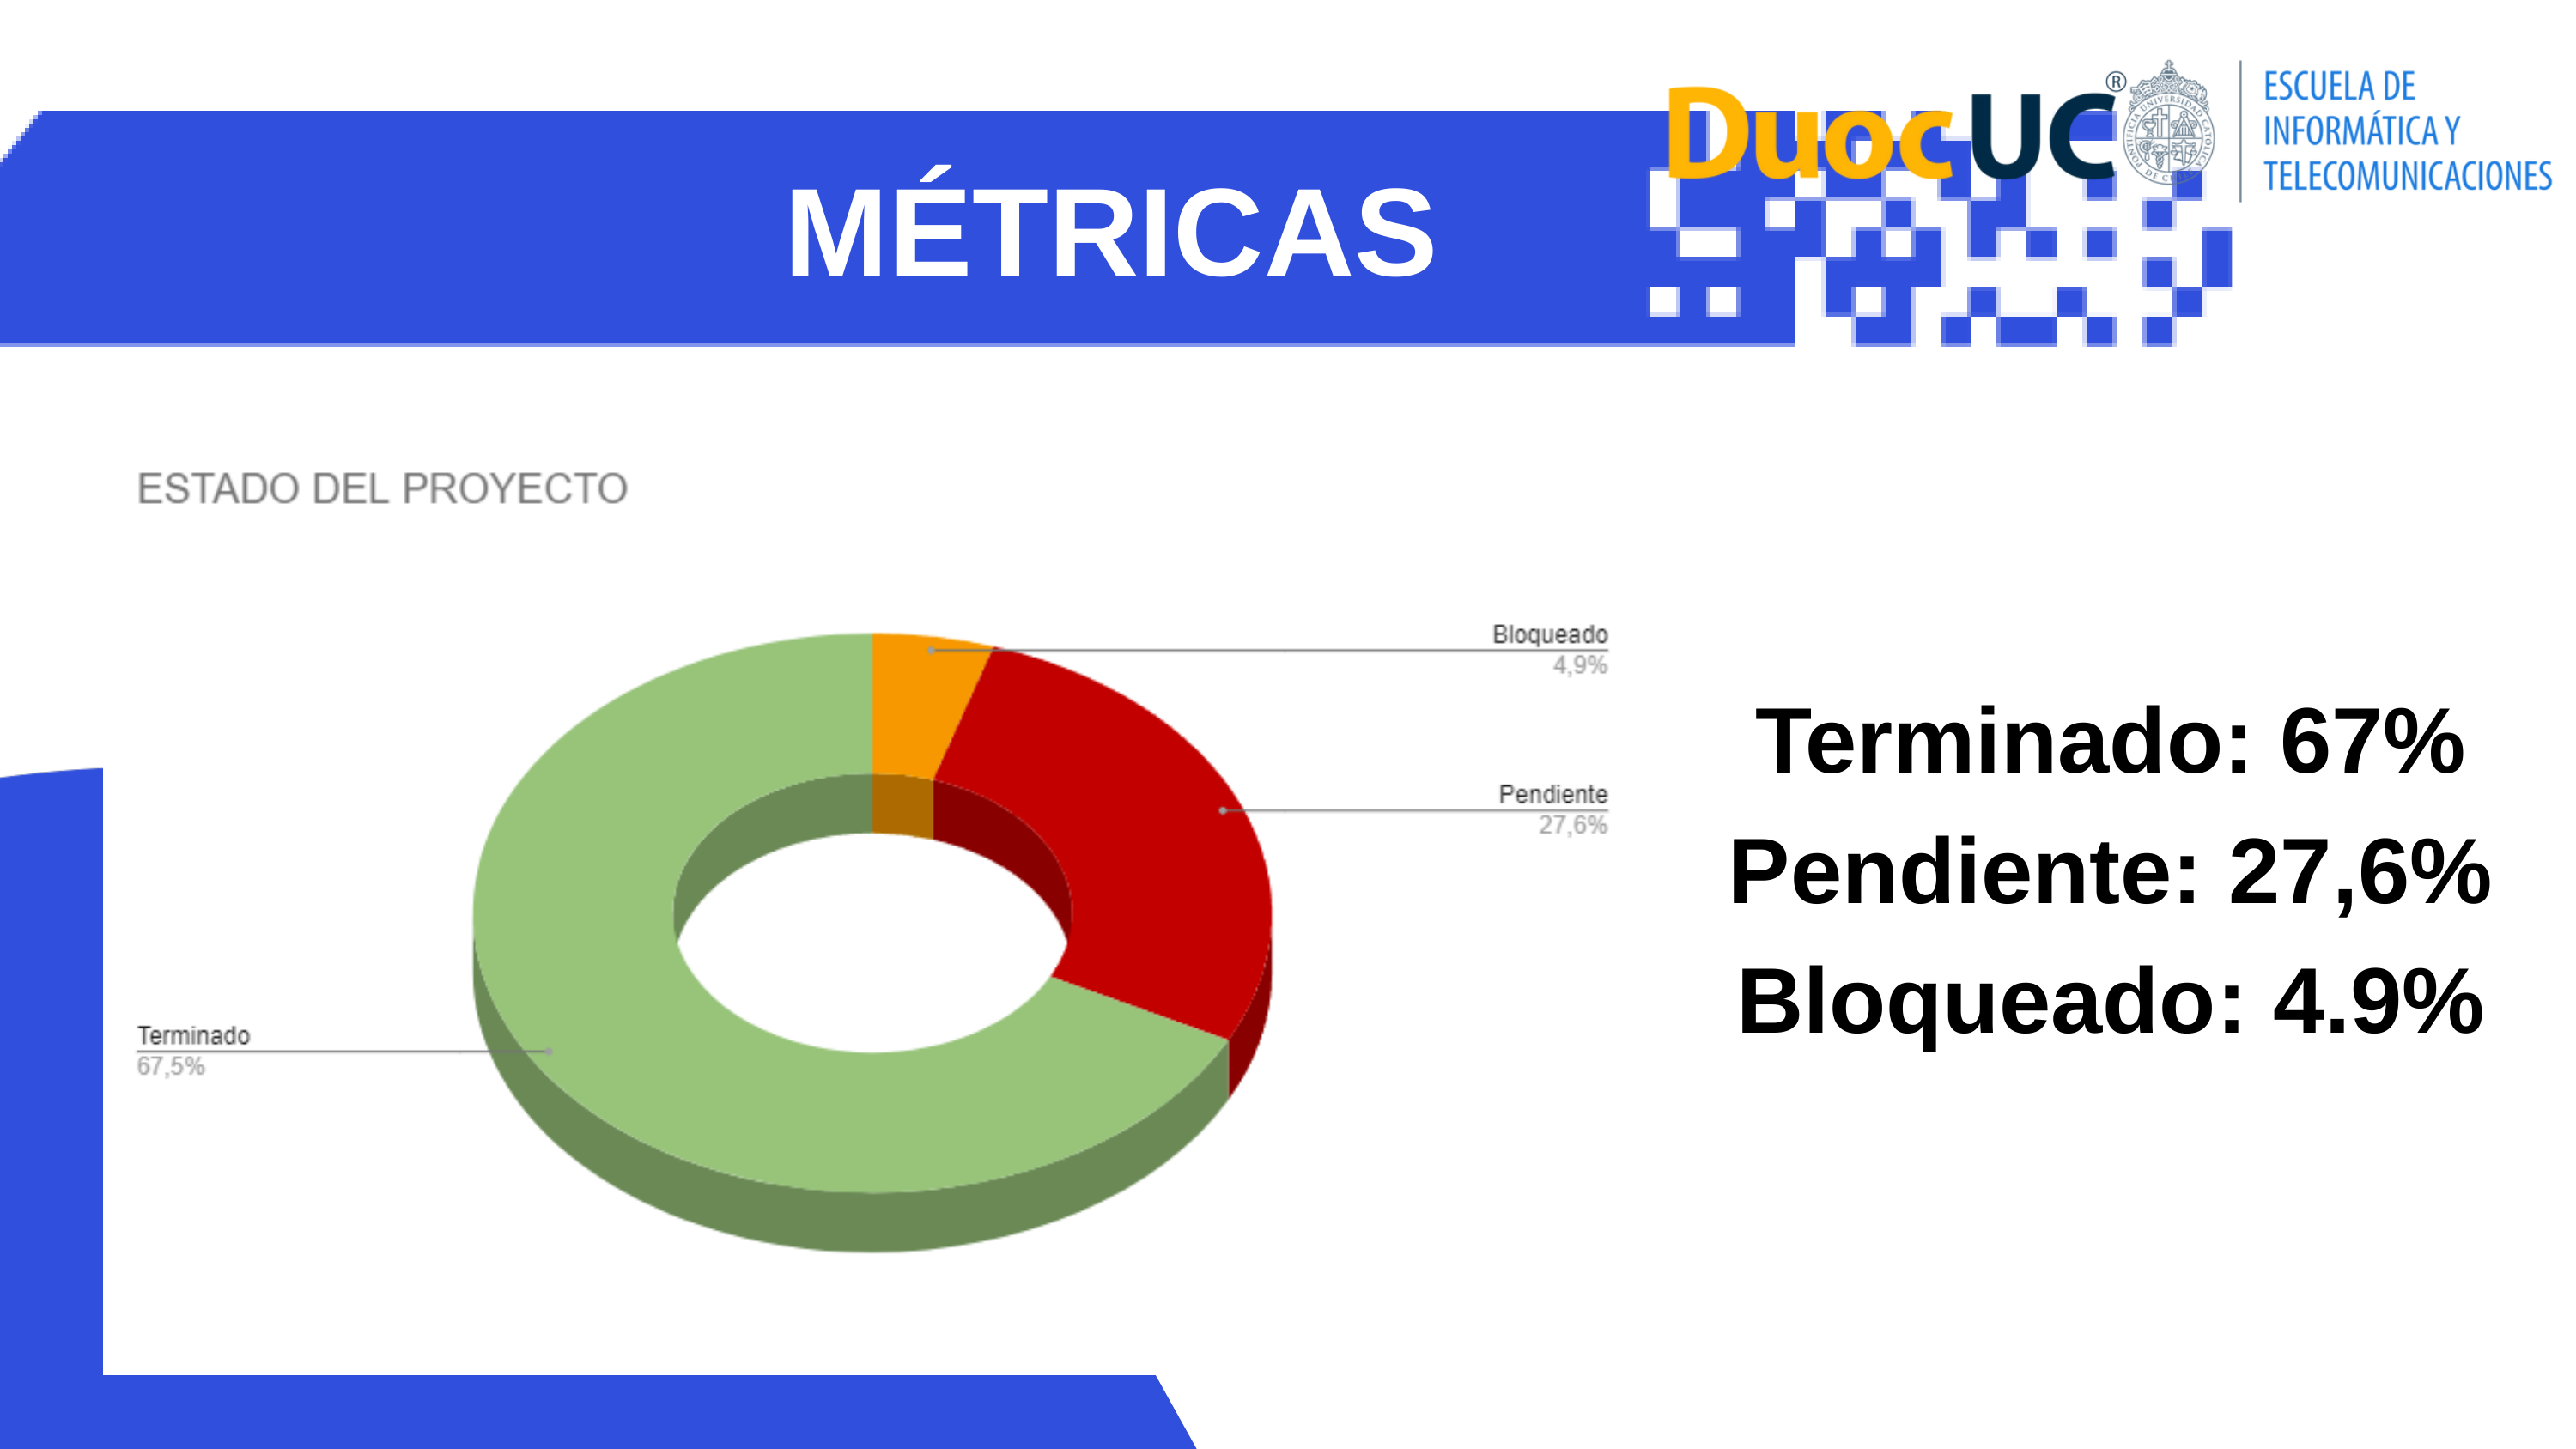

MÉTRICAS

Terminado: 67%
Pendiente: 27,6%
Bloqueado: 4.9%